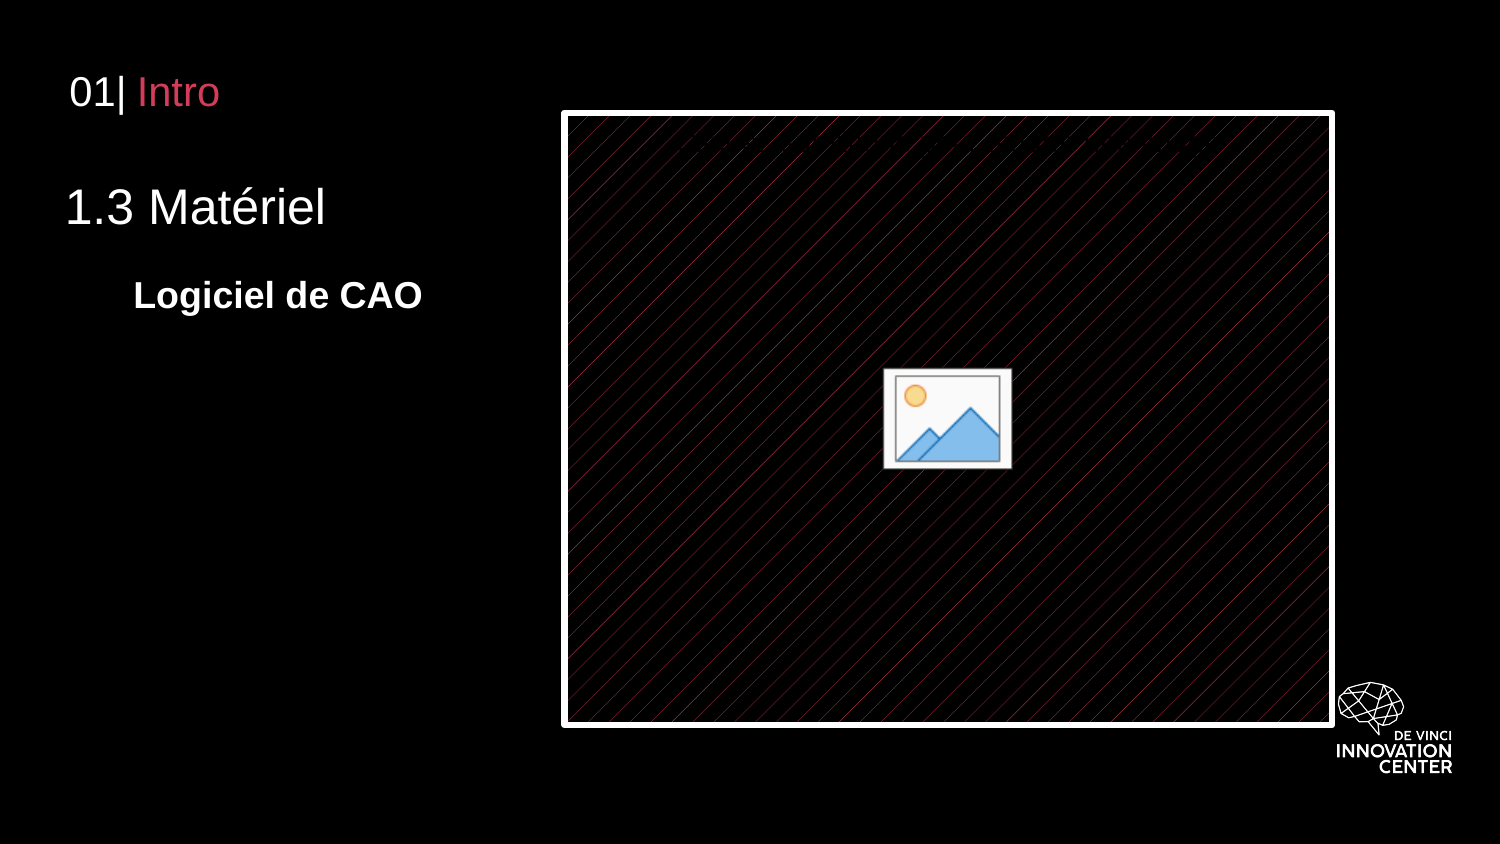

01|
Intro

# 1.3 Matériel
Logiciel de CAO